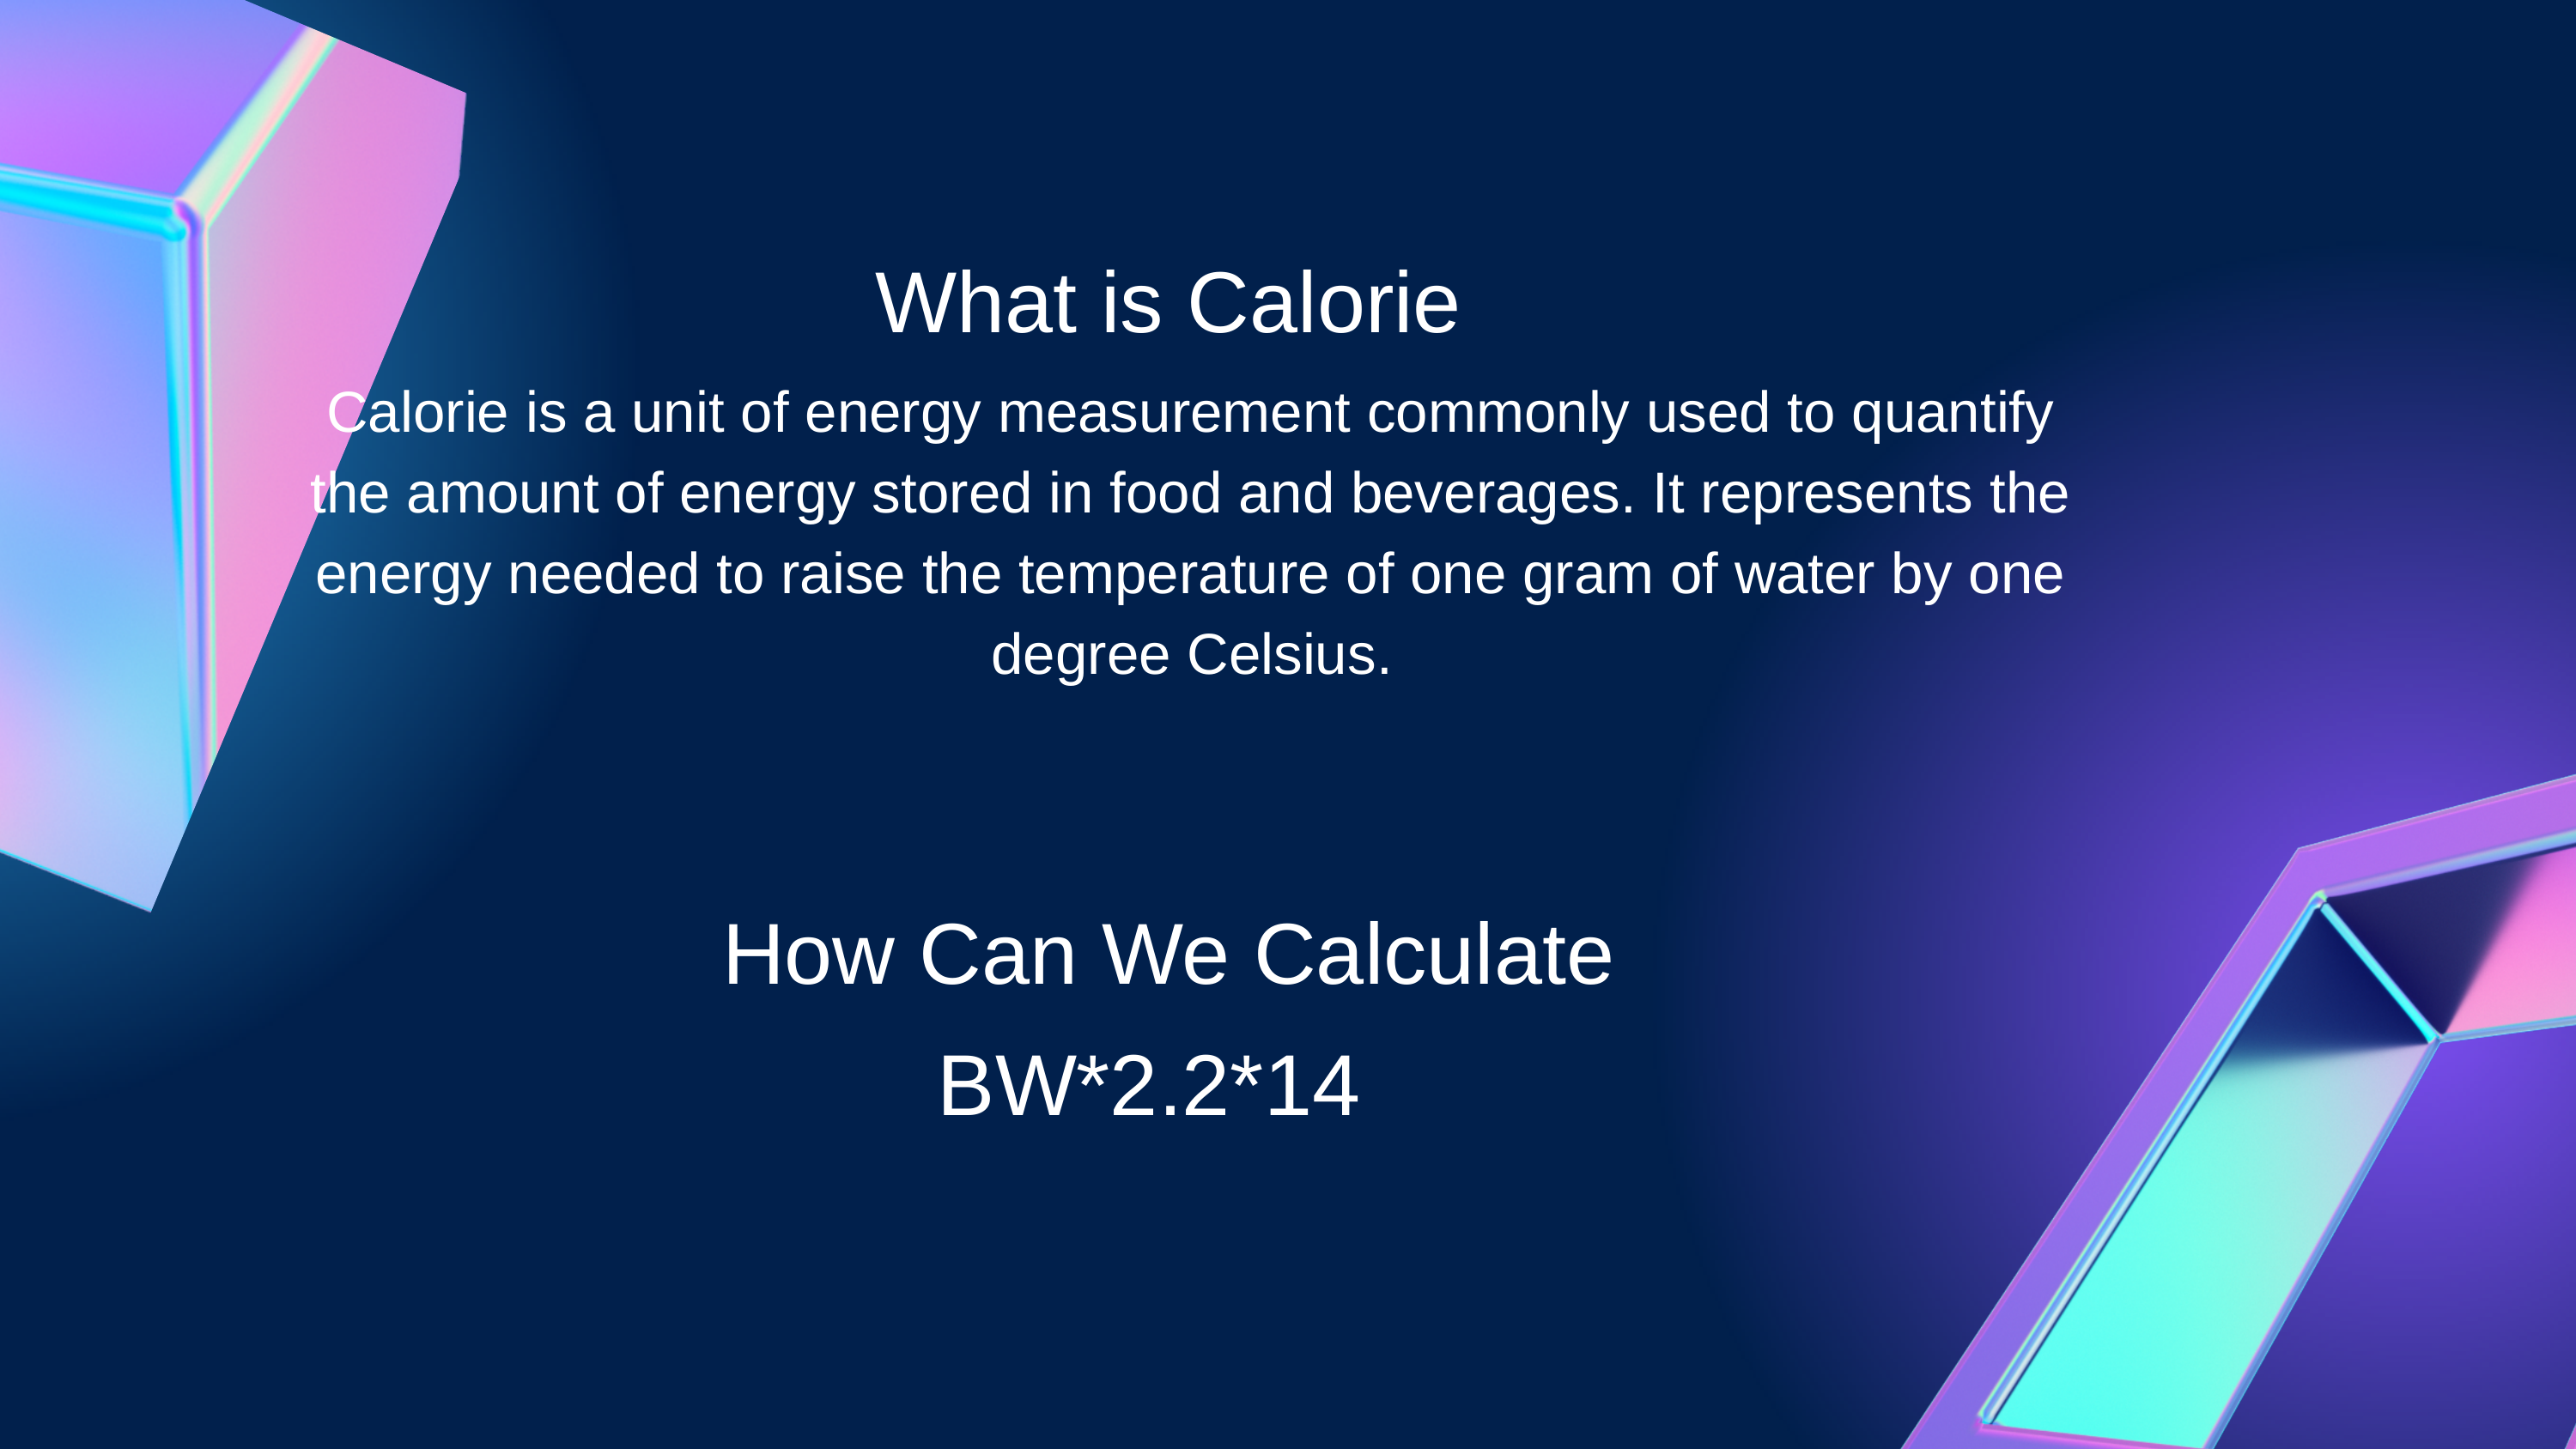

What is Calorie
Calorie is a unit of energy measurement commonly used to quantify the amount of energy stored in food and beverages. It represents the energy needed to raise the temperature of one gram of water by one degree Celsius.

How Can We Calculate
BW*2.2*14